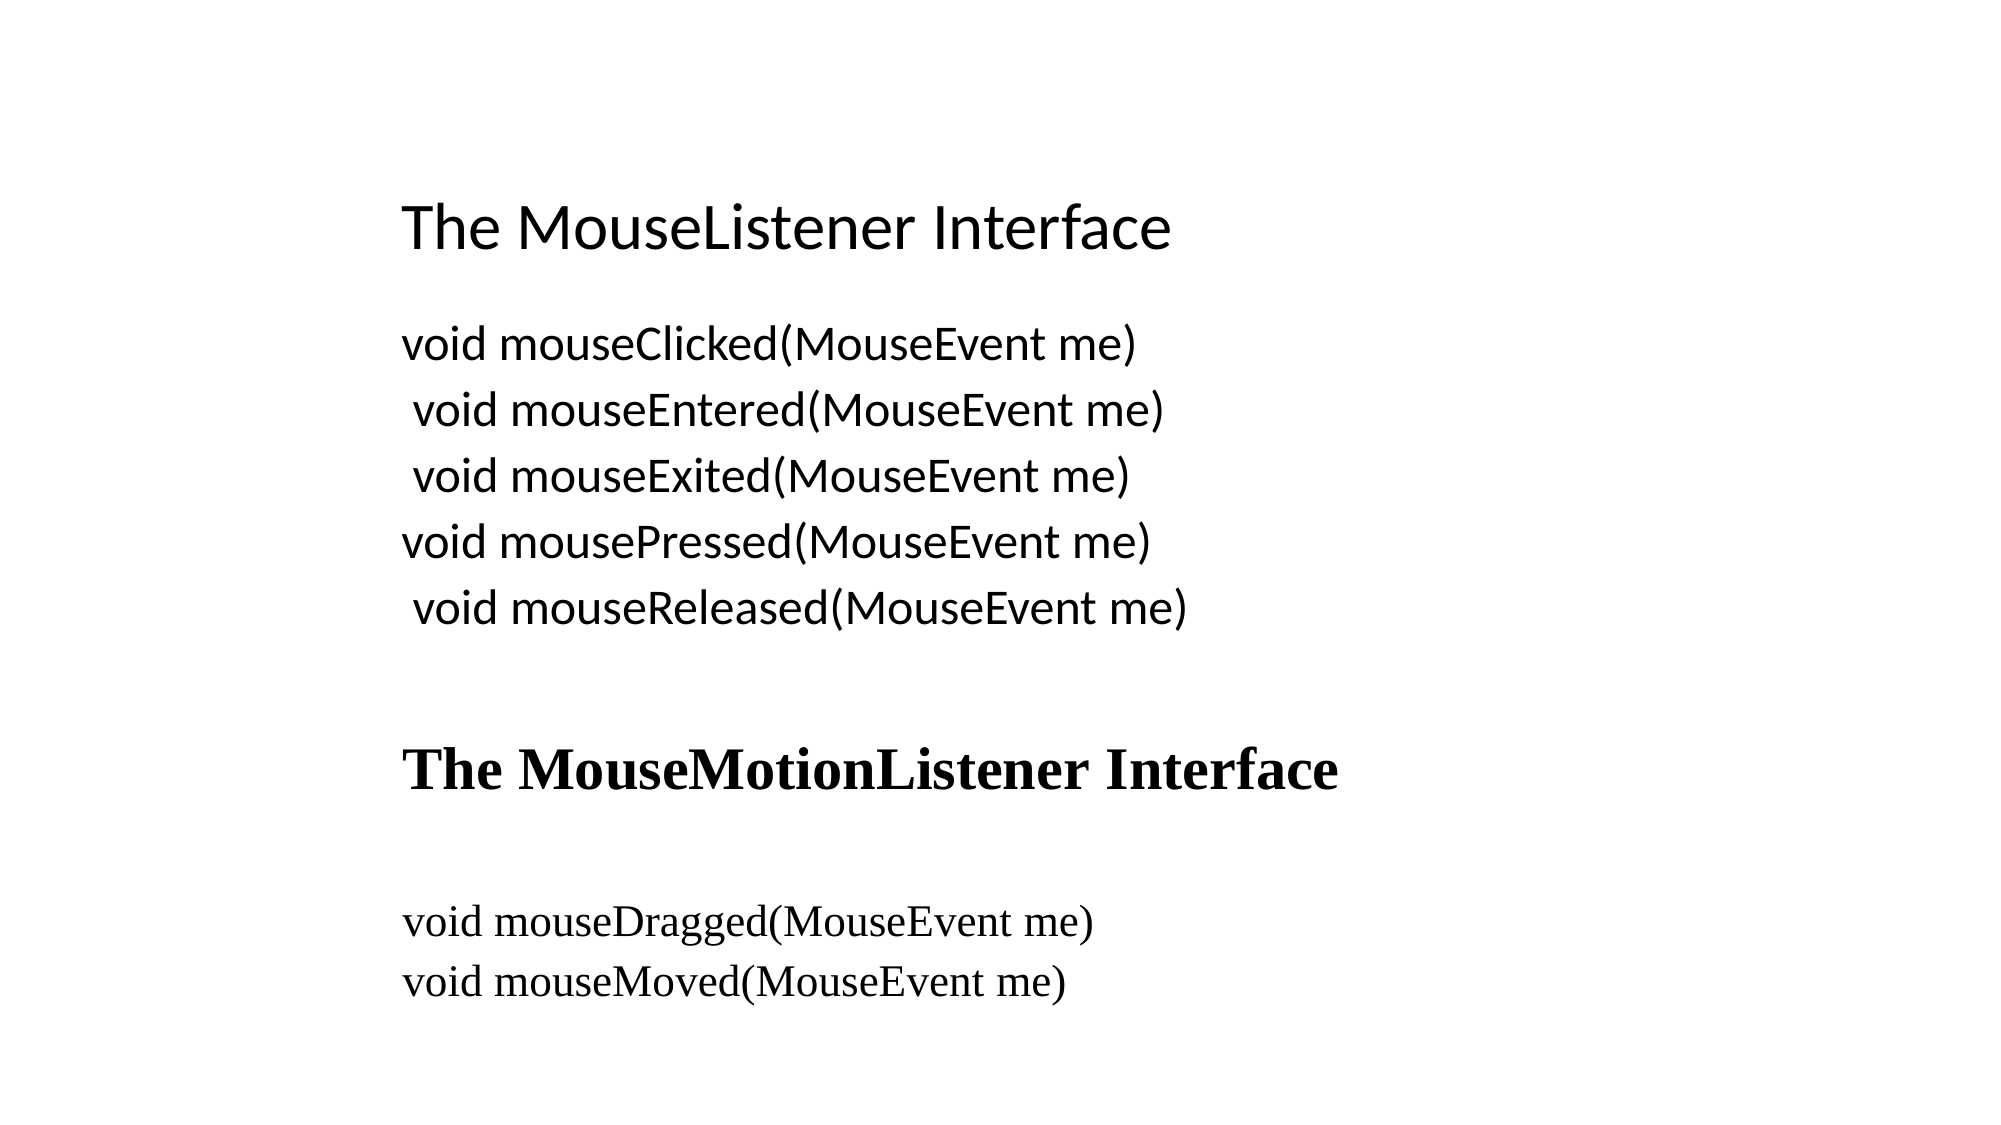

# The MouseListener Interface
void mouseClicked(MouseEvent me)
 void mouseEntered(MouseEvent me)
 void mouseExited(MouseEvent me)
void mousePressed(MouseEvent me)
 void mouseReleased(MouseEvent me)
The MouseMotionListener Interface

void mouseDragged(MouseEvent me)
void mouseMoved(MouseEvent me)